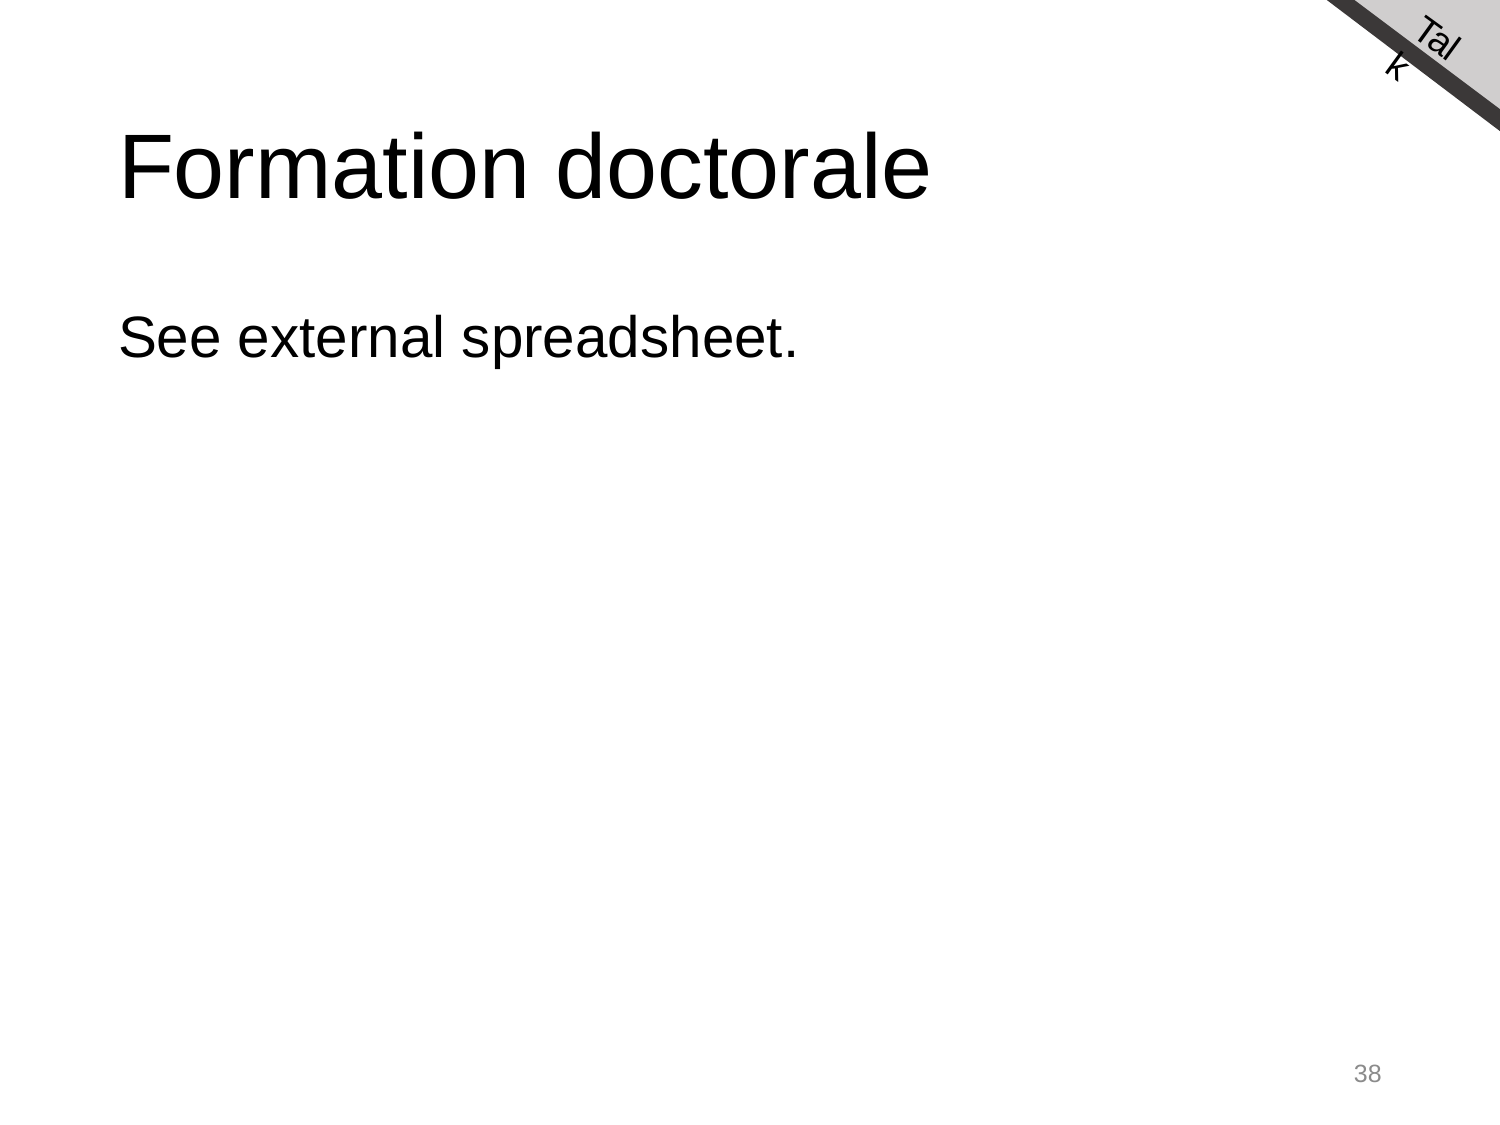

# Formation doctorale
See external spreadsheet.
38